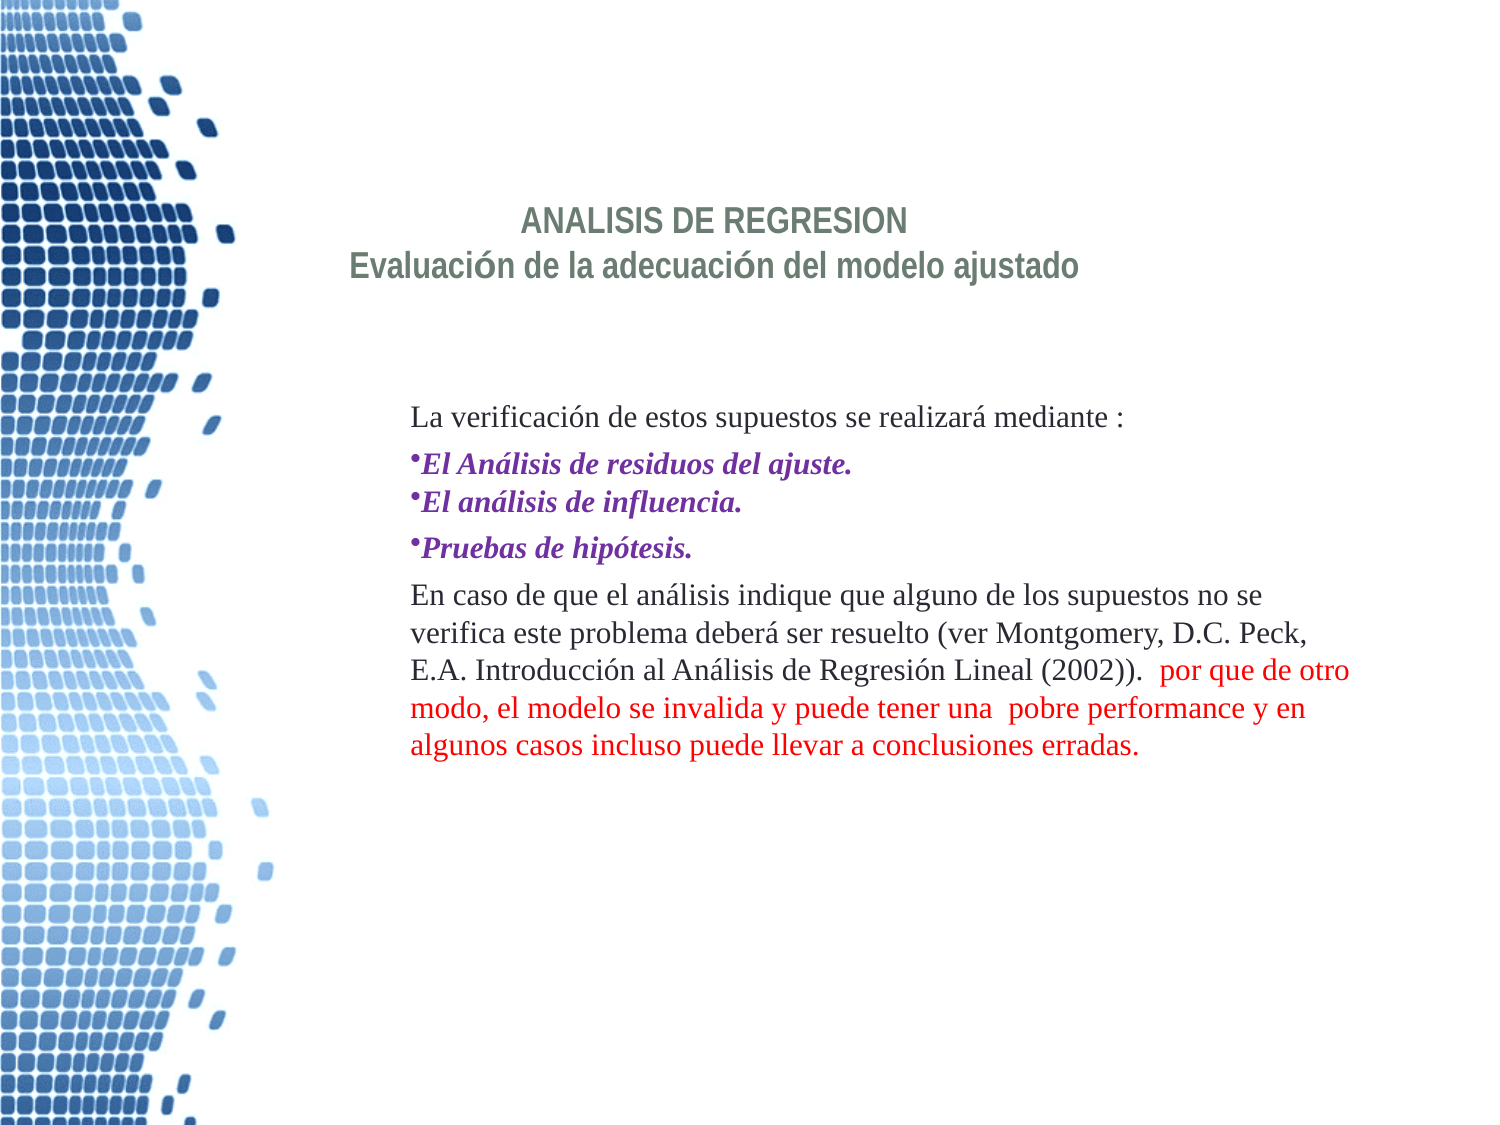

ANALISIS DE REGRESION
Evaluación de la adecuación del modelo ajustado
La verificación de estos supuestos se realizará mediante :
El Análisis de residuos del ajuste.
El análisis de influencia.
Pruebas de hipótesis.
En caso de que el análisis indique que alguno de los supuestos no se verifica este problema deberá ser resuelto (ver Montgomery, D.C. Peck, E.A. Introducción al Análisis de Regresión Lineal (2002)).  por que de otro modo, el modelo se invalida y puede tener una  pobre performance y en algunos casos incluso puede llevar a conclusiones erradas.